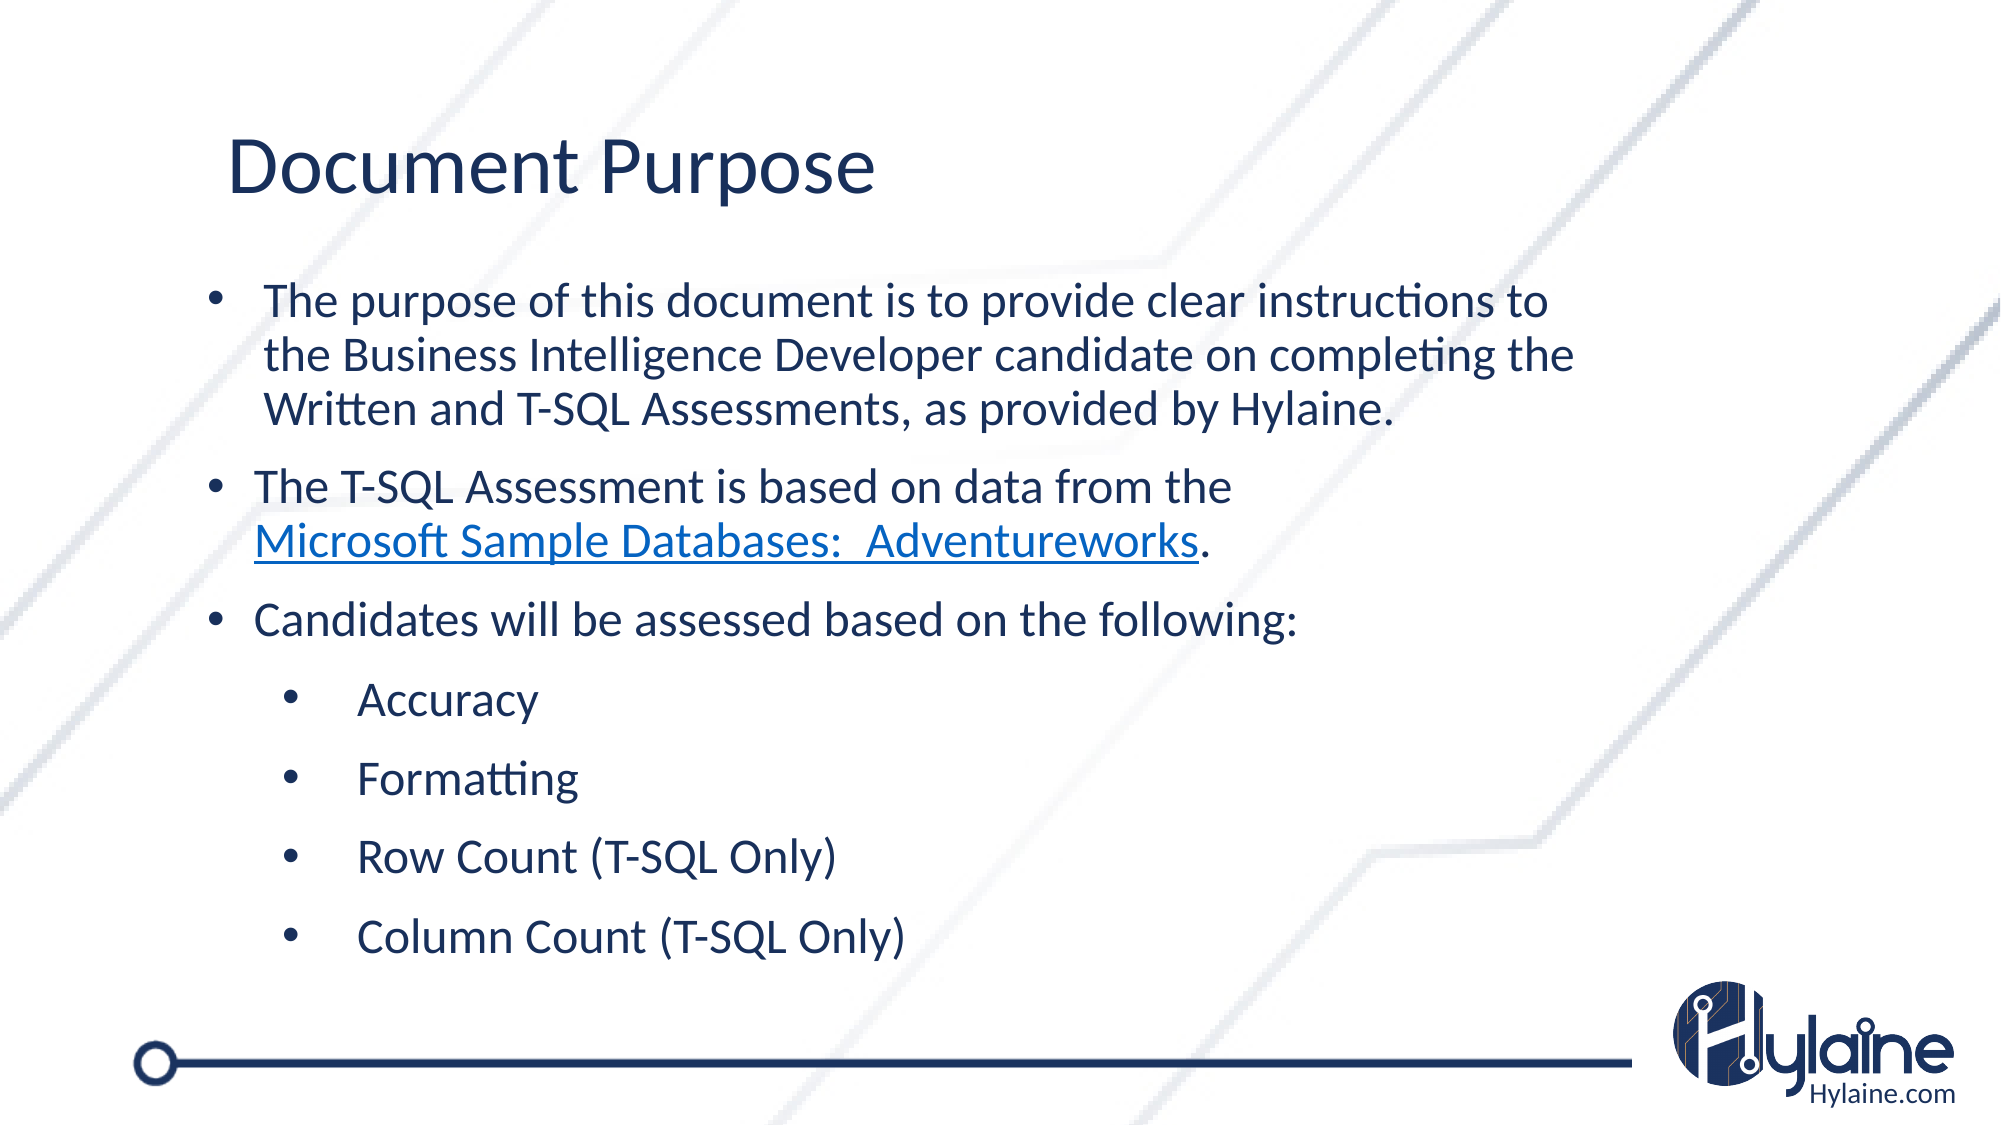

Document Purpose

The purpose of this document is to provide clear instructions to the Business Intelligence Developer candidate on completing the Written and T-SQL Assessments, as provided by Hylaine.
The T-SQL Assessment is based on data from the Microsoft Sample Databases:  Adventureworks.
Candidates will be assessed based on the following:
Accuracy
Formatting
Row Count (T-SQL Only)
Column Count (T-SQL Only)